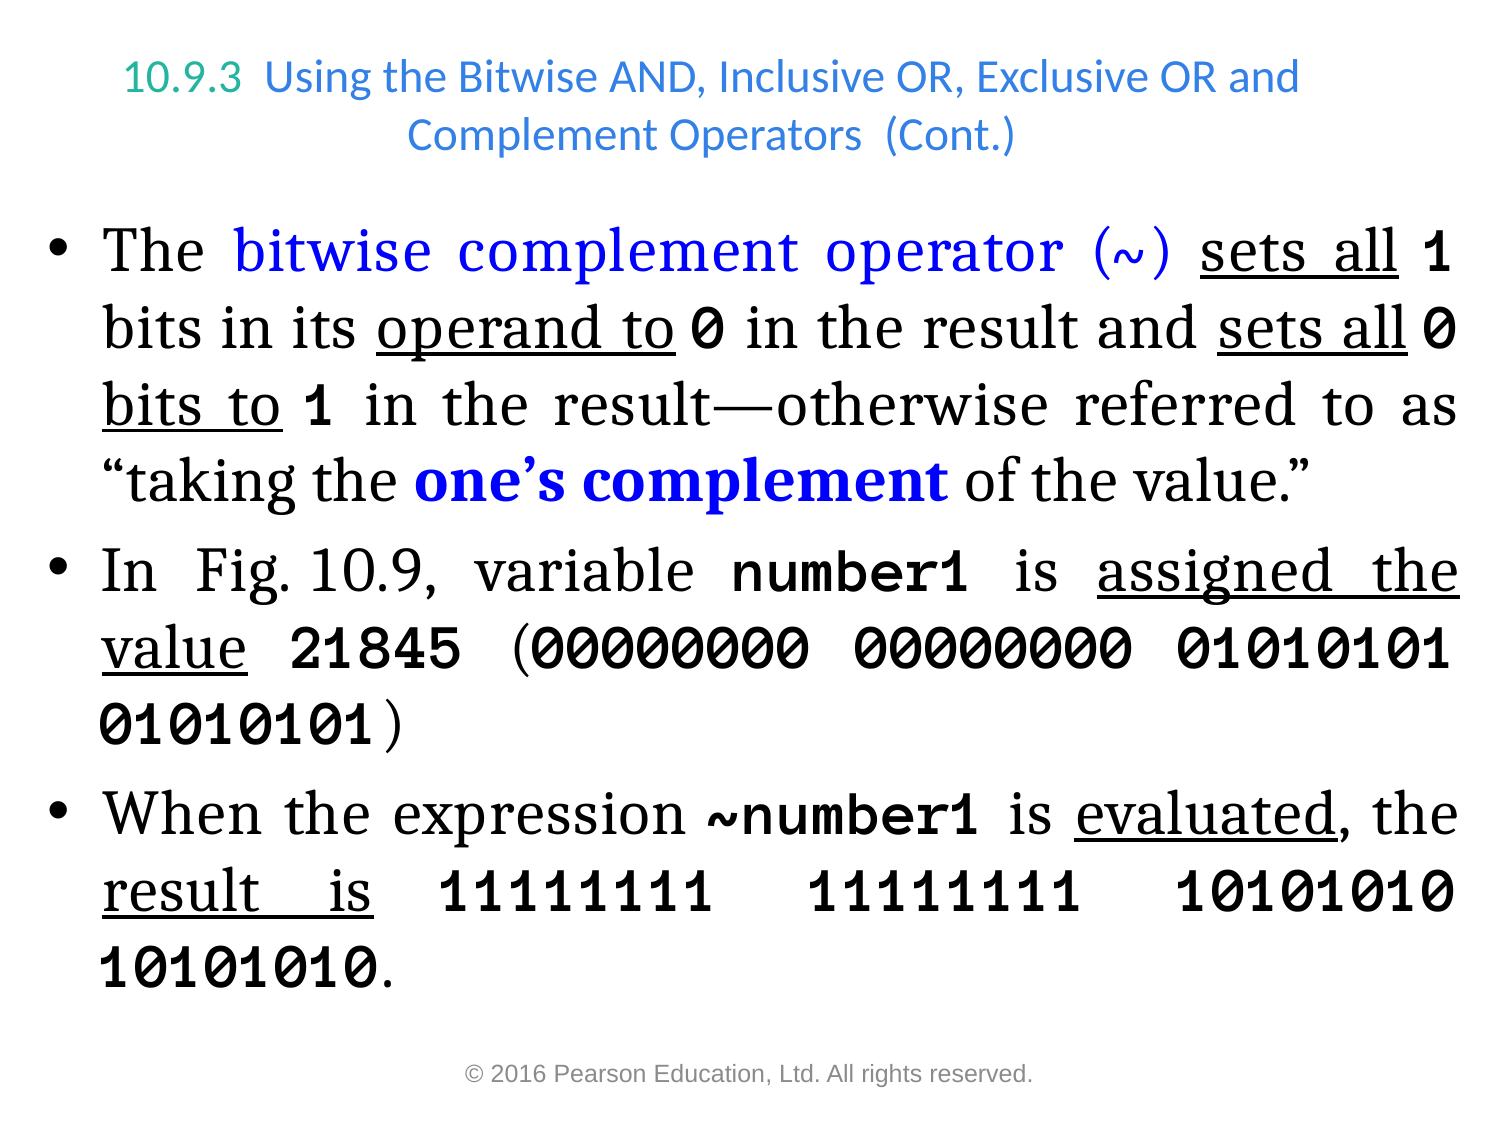

# 10.9.3  Using the Bitwise AND, Inclusive OR, Exclusive OR and Complement Operators  (Cont.)
The bitwise complement operator (~) sets all 1 bits in its operand to 0 in the result and sets all 0 bits to 1 in the result—otherwise referred to as “taking the one’s complement of the value.”
In Fig. 10.9, variable number1 is assigned the value 21845 (00000000 00000000 01010101 01010101)
When the expression ~number1 is evaluated, the result is 11111111 11111111 10101010 10101010.
© 2016 Pearson Education, Ltd. All rights reserved.